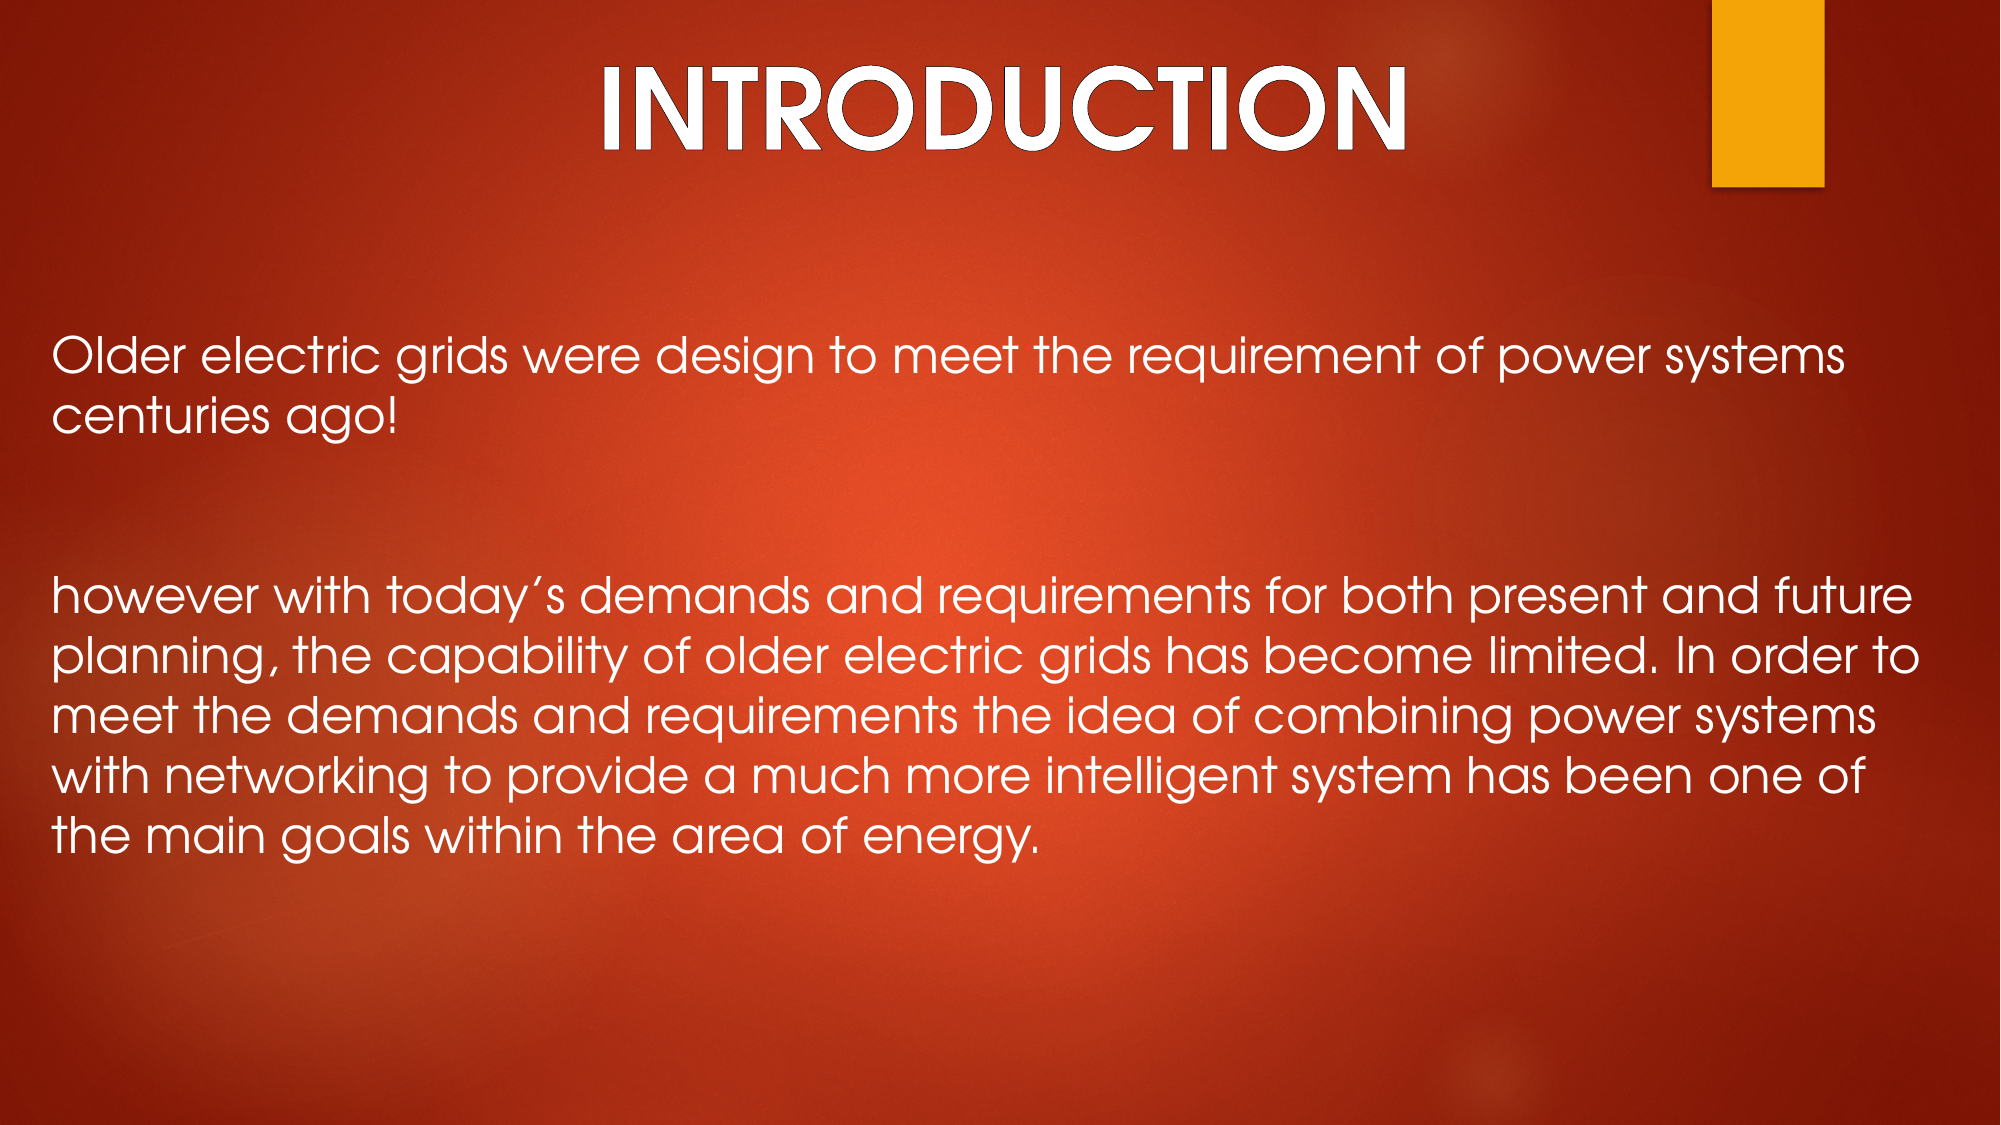

INTRODUCTION
Older electric grids were design to meet the requirement of power systems centuries ago!

however with today’s demands and requirements for both present and future planning, the capability of older electric grids has become limited. In order to meet the demands and requirements the idea of combining power systems with networking to provide a much more intelligent system has been one of the main goals within the area of energy.